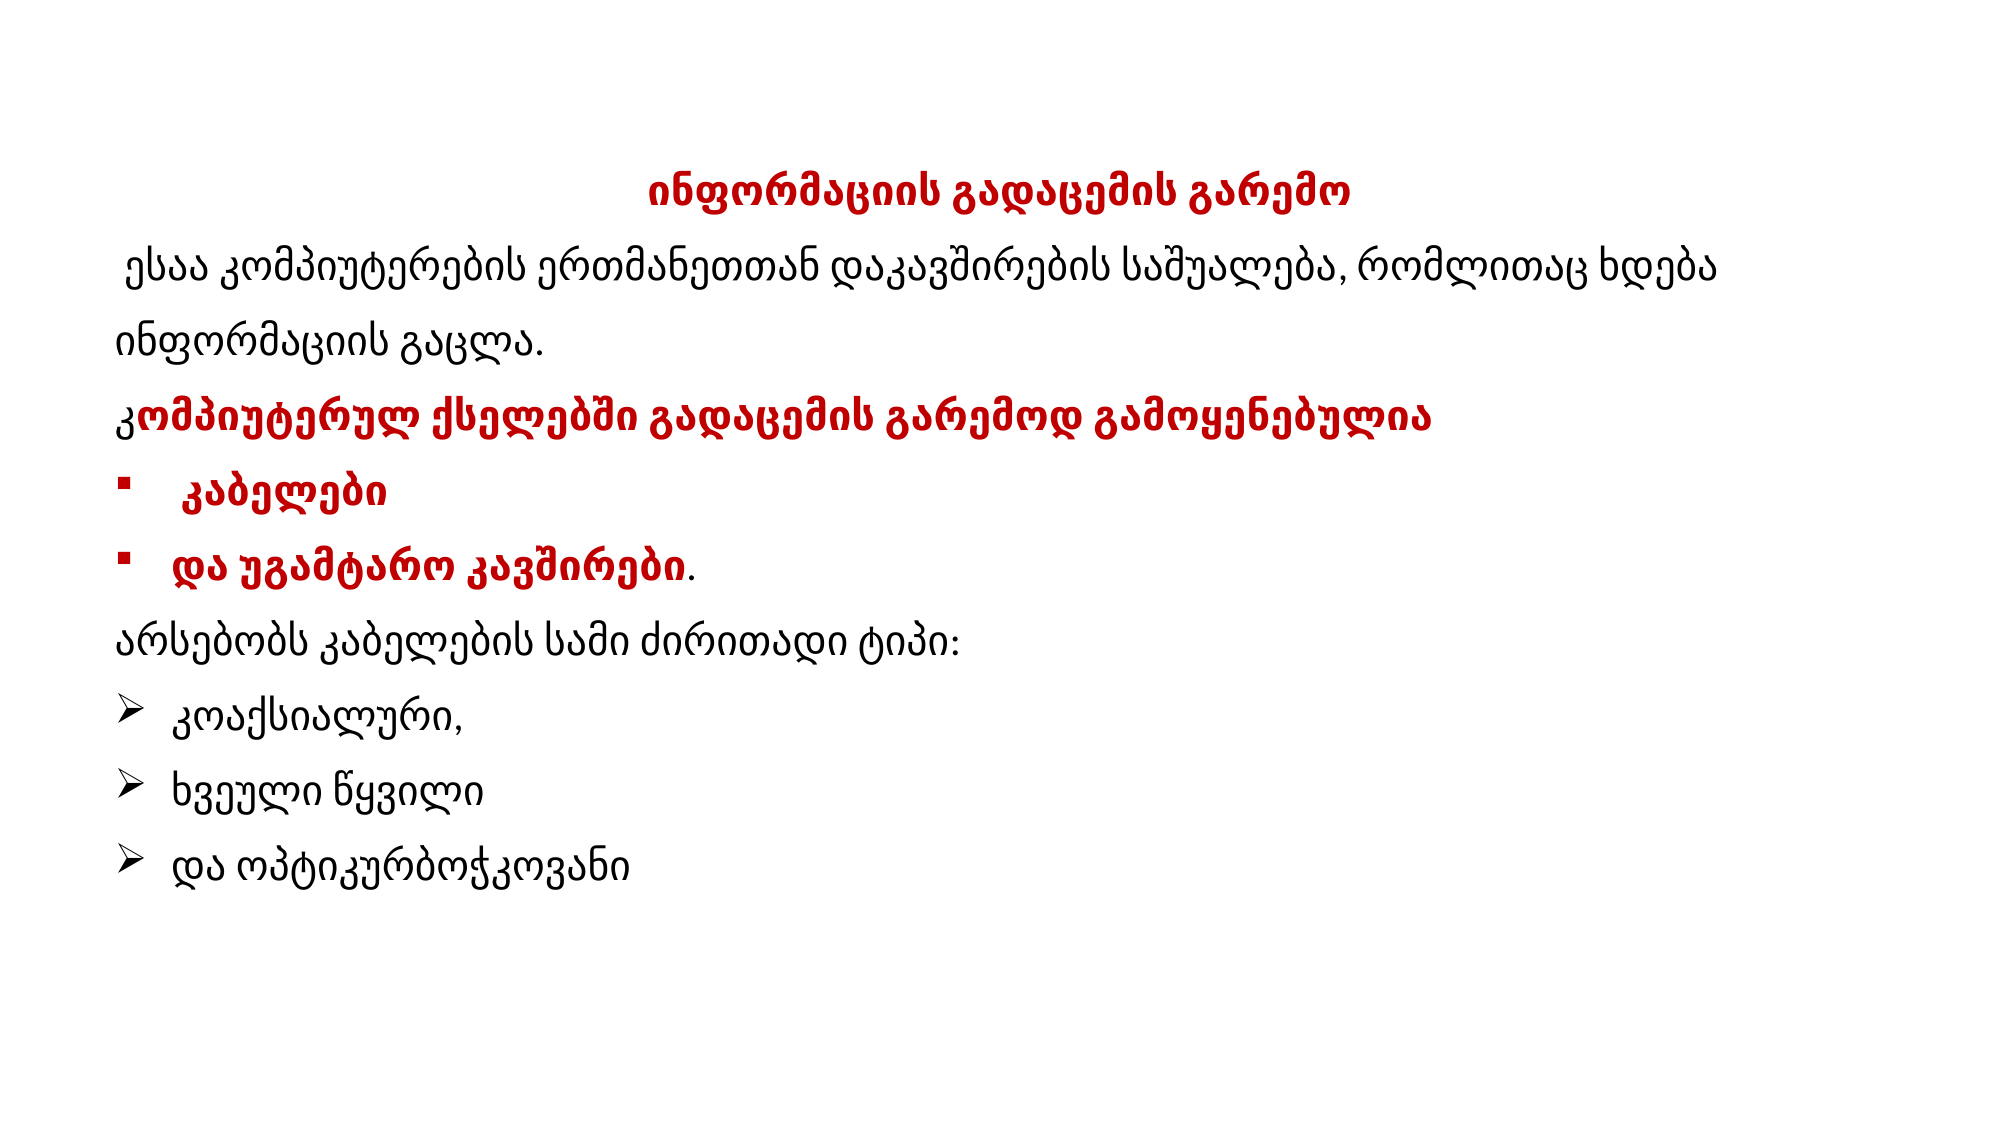

ინფორმაციის გადაცემის გარემო
 ესაა კომპიუტერების ერთმანეთთან დაკავშირების საშუალება, რომლითაც ხდება ინფორმაციის გაცლა.
კომპიუტერულ ქსელებში გადაცემის გარემოდ გამოყენებულია
 კაბელები
და უგამტარო კავშირები.
არსებობს კაბელების სამი ძირითადი ტიპი:
კოაქსიალური,
ხვეული წყვილი
და ოპტიკურბოჭკოვანი